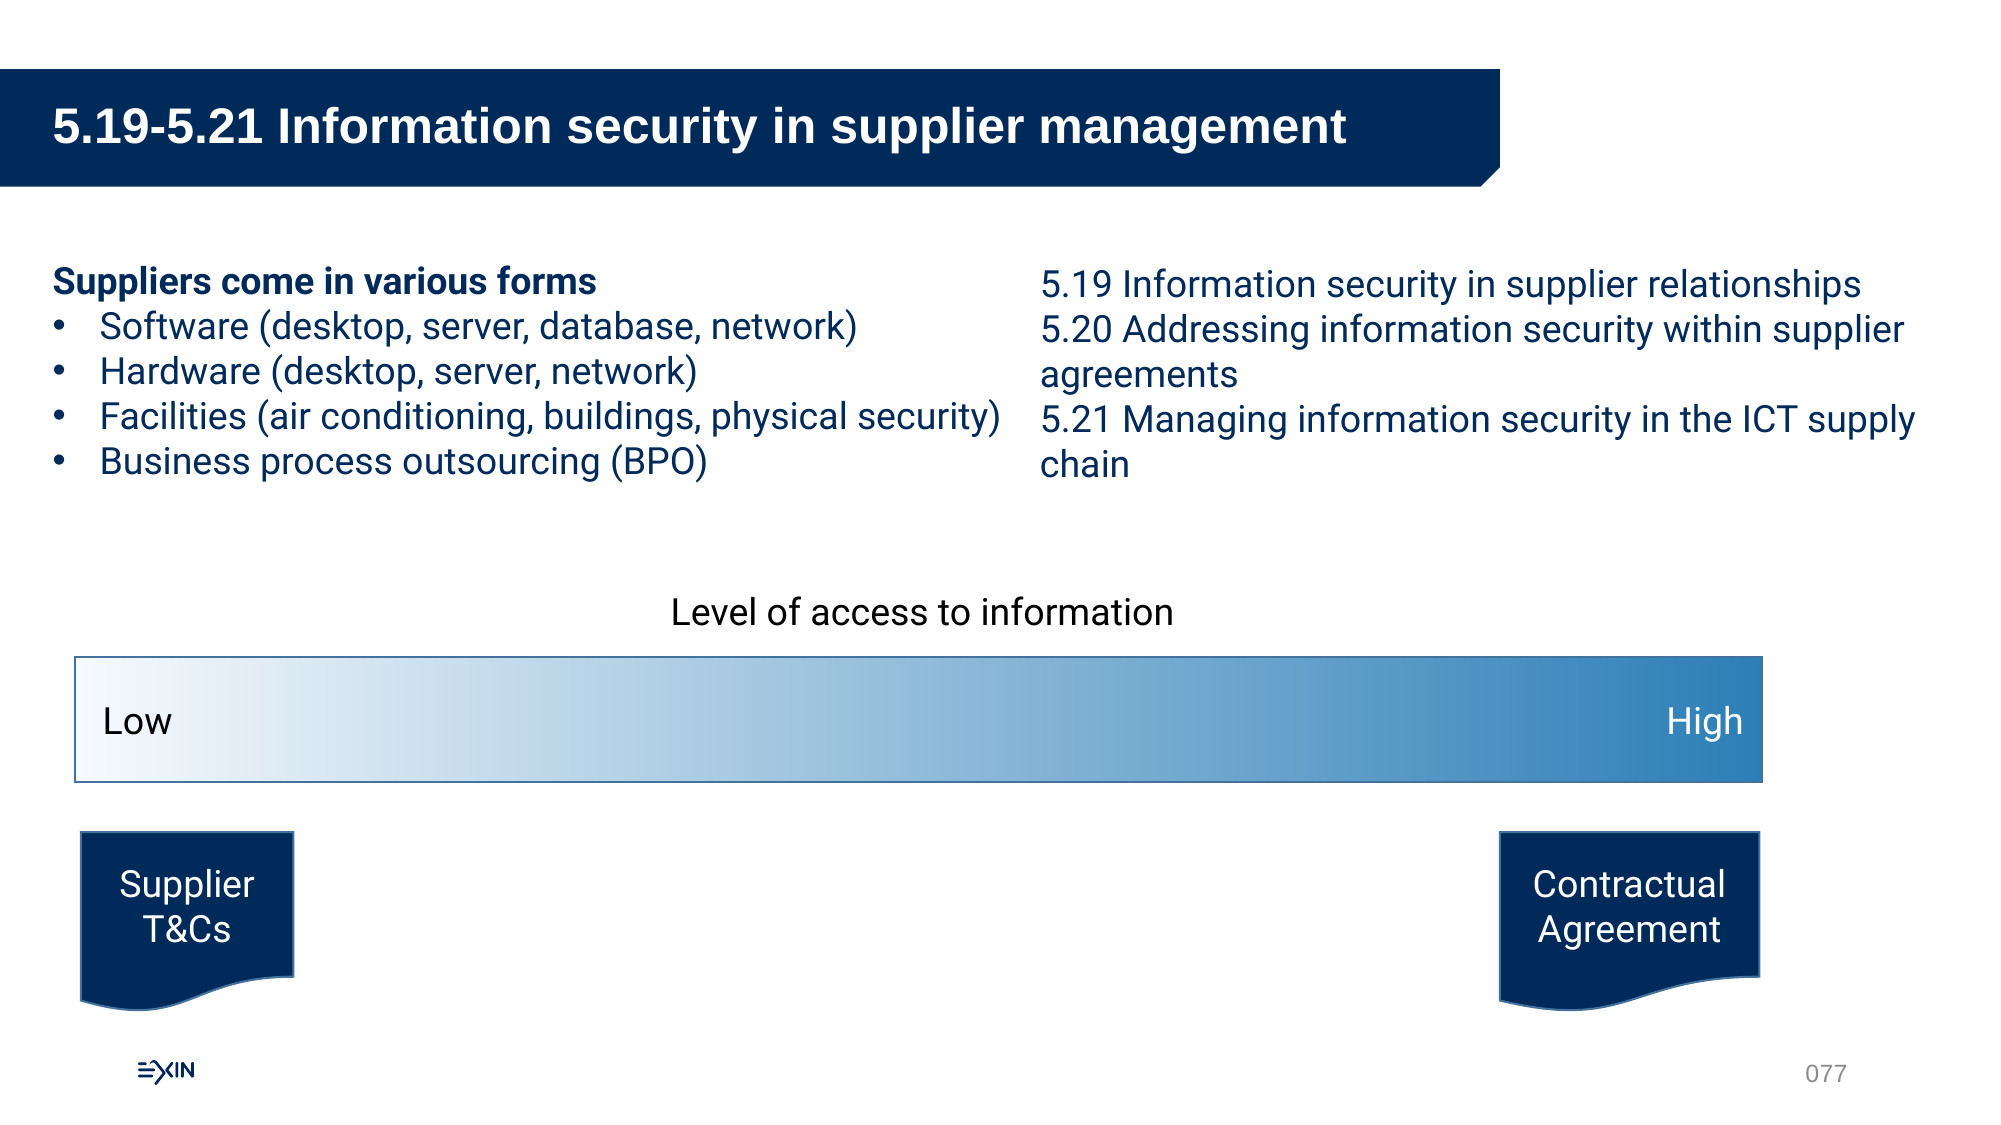

5.19-5.21 Information security in supplier management

Suppliers come in various forms
Software (desktop, server, database, network)
Hardware (desktop, server, network)
Facilities (air conditioning, buildings, physical security)
Business process outsourcing (BPO)
5.19 Information security in supplier relationships
5.20 Addressing information security within supplier agreements
5.21 Managing information security in the ICT supply chain
Level of access to information

Low
High
Supplier T&Cs
Contractual Agreement
077